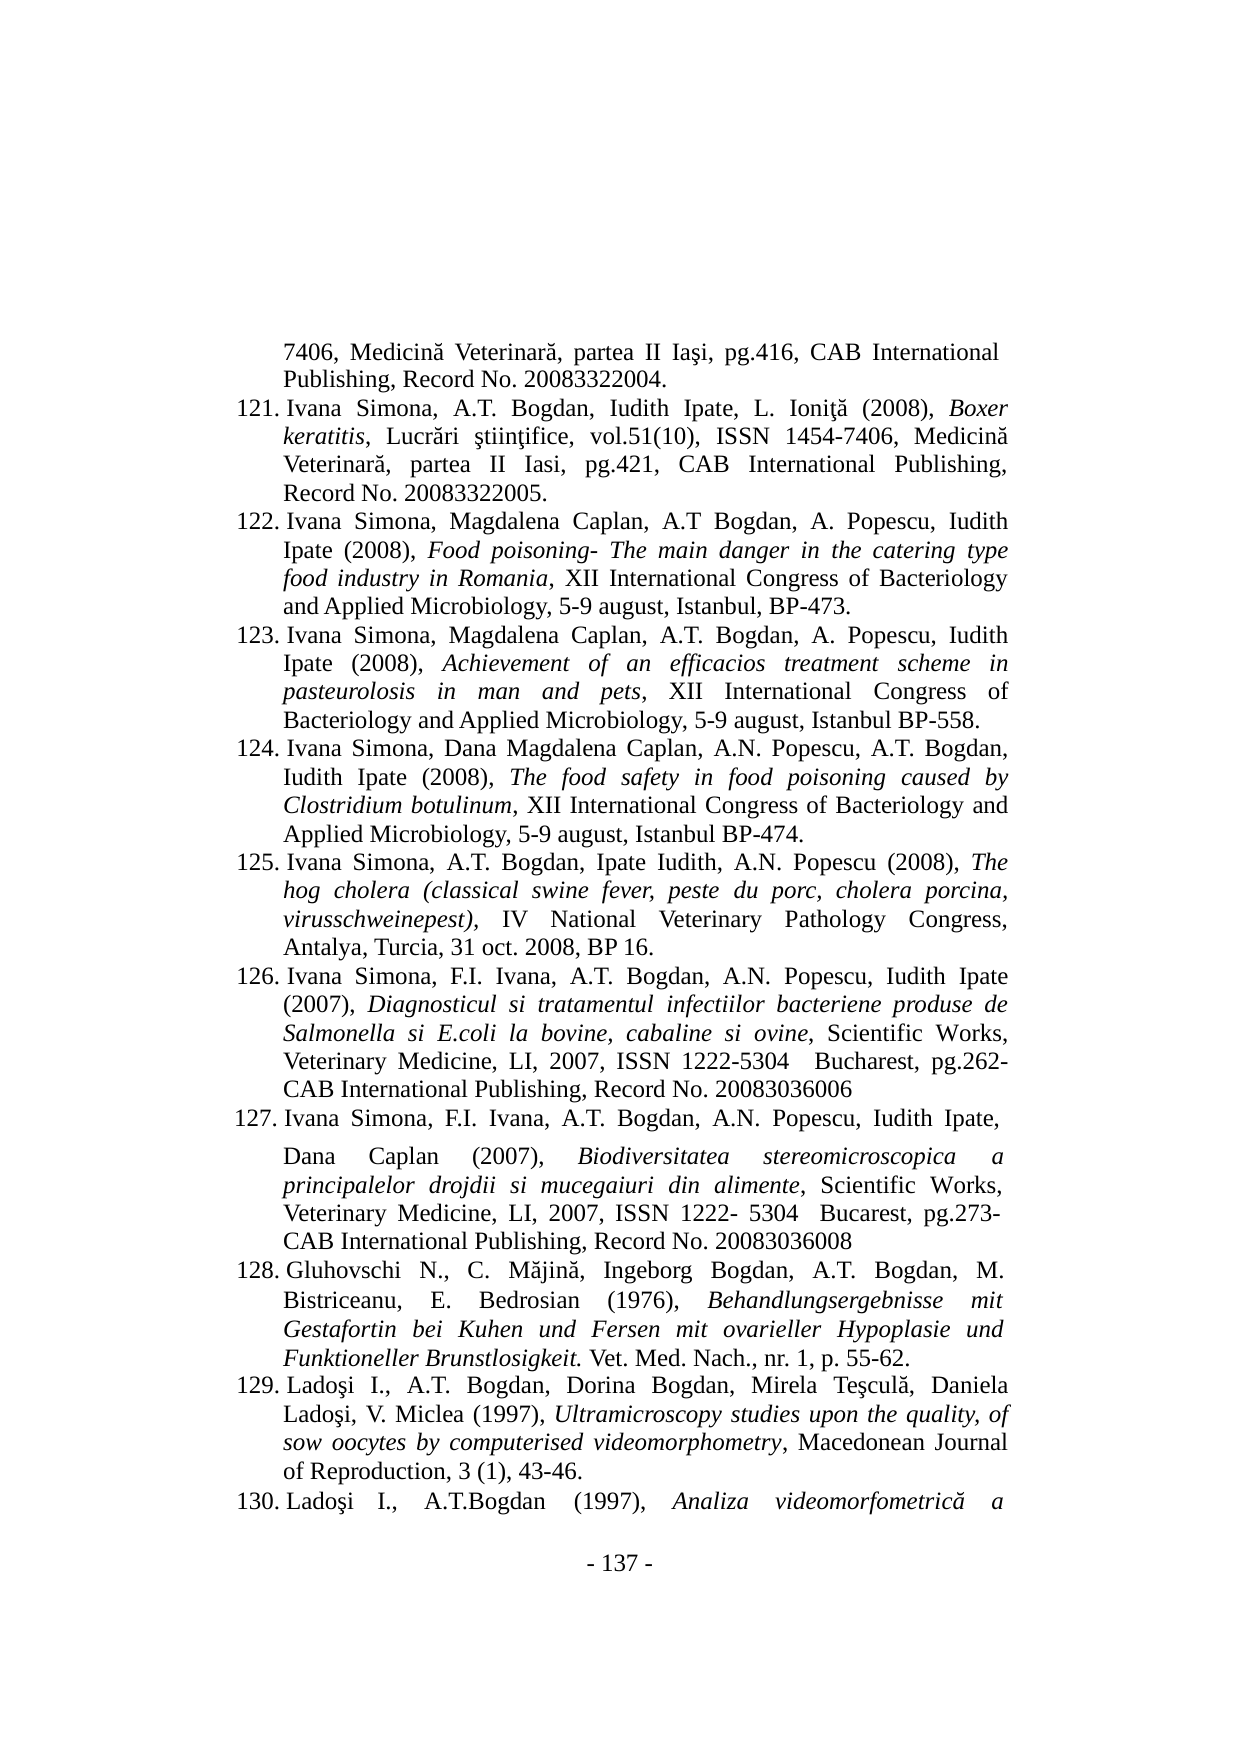

7406, Medicină Veterinară, partea II Iaşi, pg.416, CAB International
Publishing, Record No. 20083322004.
121. Ivana  Simona,  A.T.  Bogdan,  Iudith  Ipate,  L.  Ioniţă  (2008),  Boxer keratitis, Lucrări ştiinţifice, vol.51(10), ISSN 1454-7406, Medicină Veterinară,  partea  II  Iasi,  pg.421,  CAB  International  Publishing, Record No. 20083322005.
122. Ivana Simona, Magdalena Caplan, A.T Bogdan, A. Popescu, Iudith Ipate (2008), Food poisoning- The main danger in the catering type food industry in Romania, XII International Congress of Bacteriology and Applied Microbiology, 5-9 august, Istanbul, BP-473.
123. Ivana Simona, Magdalena Caplan, A.T. Bogdan, A. Popescu, Iudith Ipate (2008), Achievement of an efficacios treatment scheme in pasteurolosis in man and pets, XII International Congress of Bacteriology and Applied Microbiology, 5-9 august, Istanbul BP-558.
124. Ivana Simona, Dana Magdalena Caplan, A.N. Popescu, A.T. Bogdan, Iudith Ipate (2008), The food safety in food poisoning caused by Clostridium botulinum, XII International Congress of Bacteriology and Applied Microbiology, 5-9 august, Istanbul BP-474.
125. Ivana Simona, A.T. Bogdan, Ipate Iudith, A.N. Popescu (2008), The hog cholera (classical swine fever, peste du porc, cholera porcina, virusschweinepest), IV National Veterinary Pathology Congress, Antalya, Turcia, 31 oct. 2008, BP 16.
126. Ivana Simona, F.I. Ivana, A.T. Bogdan, A.N. Popescu, Iudith Ipate (2007), Diagnosticul si tratamentul infectiilor bacteriene produse de Salmonella si E.coli la bovine, cabaline si ovine, Scientific Works, Veterinary Medicine, LI, 2007, ISSN 1222-5304   Bucharest, pg.262- CAB International Publishing, Record No. 20083036006
127. Ivana Simona, F.I. Ivana, A.T. Bogdan, A.N. Popescu, Iudith Ipate,
Dana
Caplan
(2007),
Biodiversitatea
stereomicroscopica
a
principalelor  drojdii  si  mucegaiuri  din  alimente,  Scientific  Works,
Veterinary Medicine, LI, 2007, ISSN 1222- 5304   Bucarest, pg.273- CAB International Publishing, Record No. 20083036008
128. Gluhovschi  N.,  C.  Măjină,  Ingeborg  Bogdan,  A.T.  Bogdan,  M.
Bistriceanu,
E.
Bedrosian    (1976),
Behandlungsergebnisse    mit
Gestafortin  bei  Kuhen  und  Fersen  mit  ovarieller  Hypoplasie  und
Funktioneller Brunstlosigkeit. Vet. Med. Nach., nr. 1, p. 55-62.
129. Ladoşi  I.,  A.T.  Bogdan,  Dorina  Bogdan,  Mirela  Teşculă,  Daniela Ladoşi, V. Miclea (1997), Ultramicroscopy studies upon the quality, of sow oocytes by computerised videomorphometry, Macedonean Journal of Reproduction, 3 (1), 43-46.
130. Ladoşi
I.,
A.T.Bogdan
(1997),    Analiza
videomorfometrică
a
- 137 -